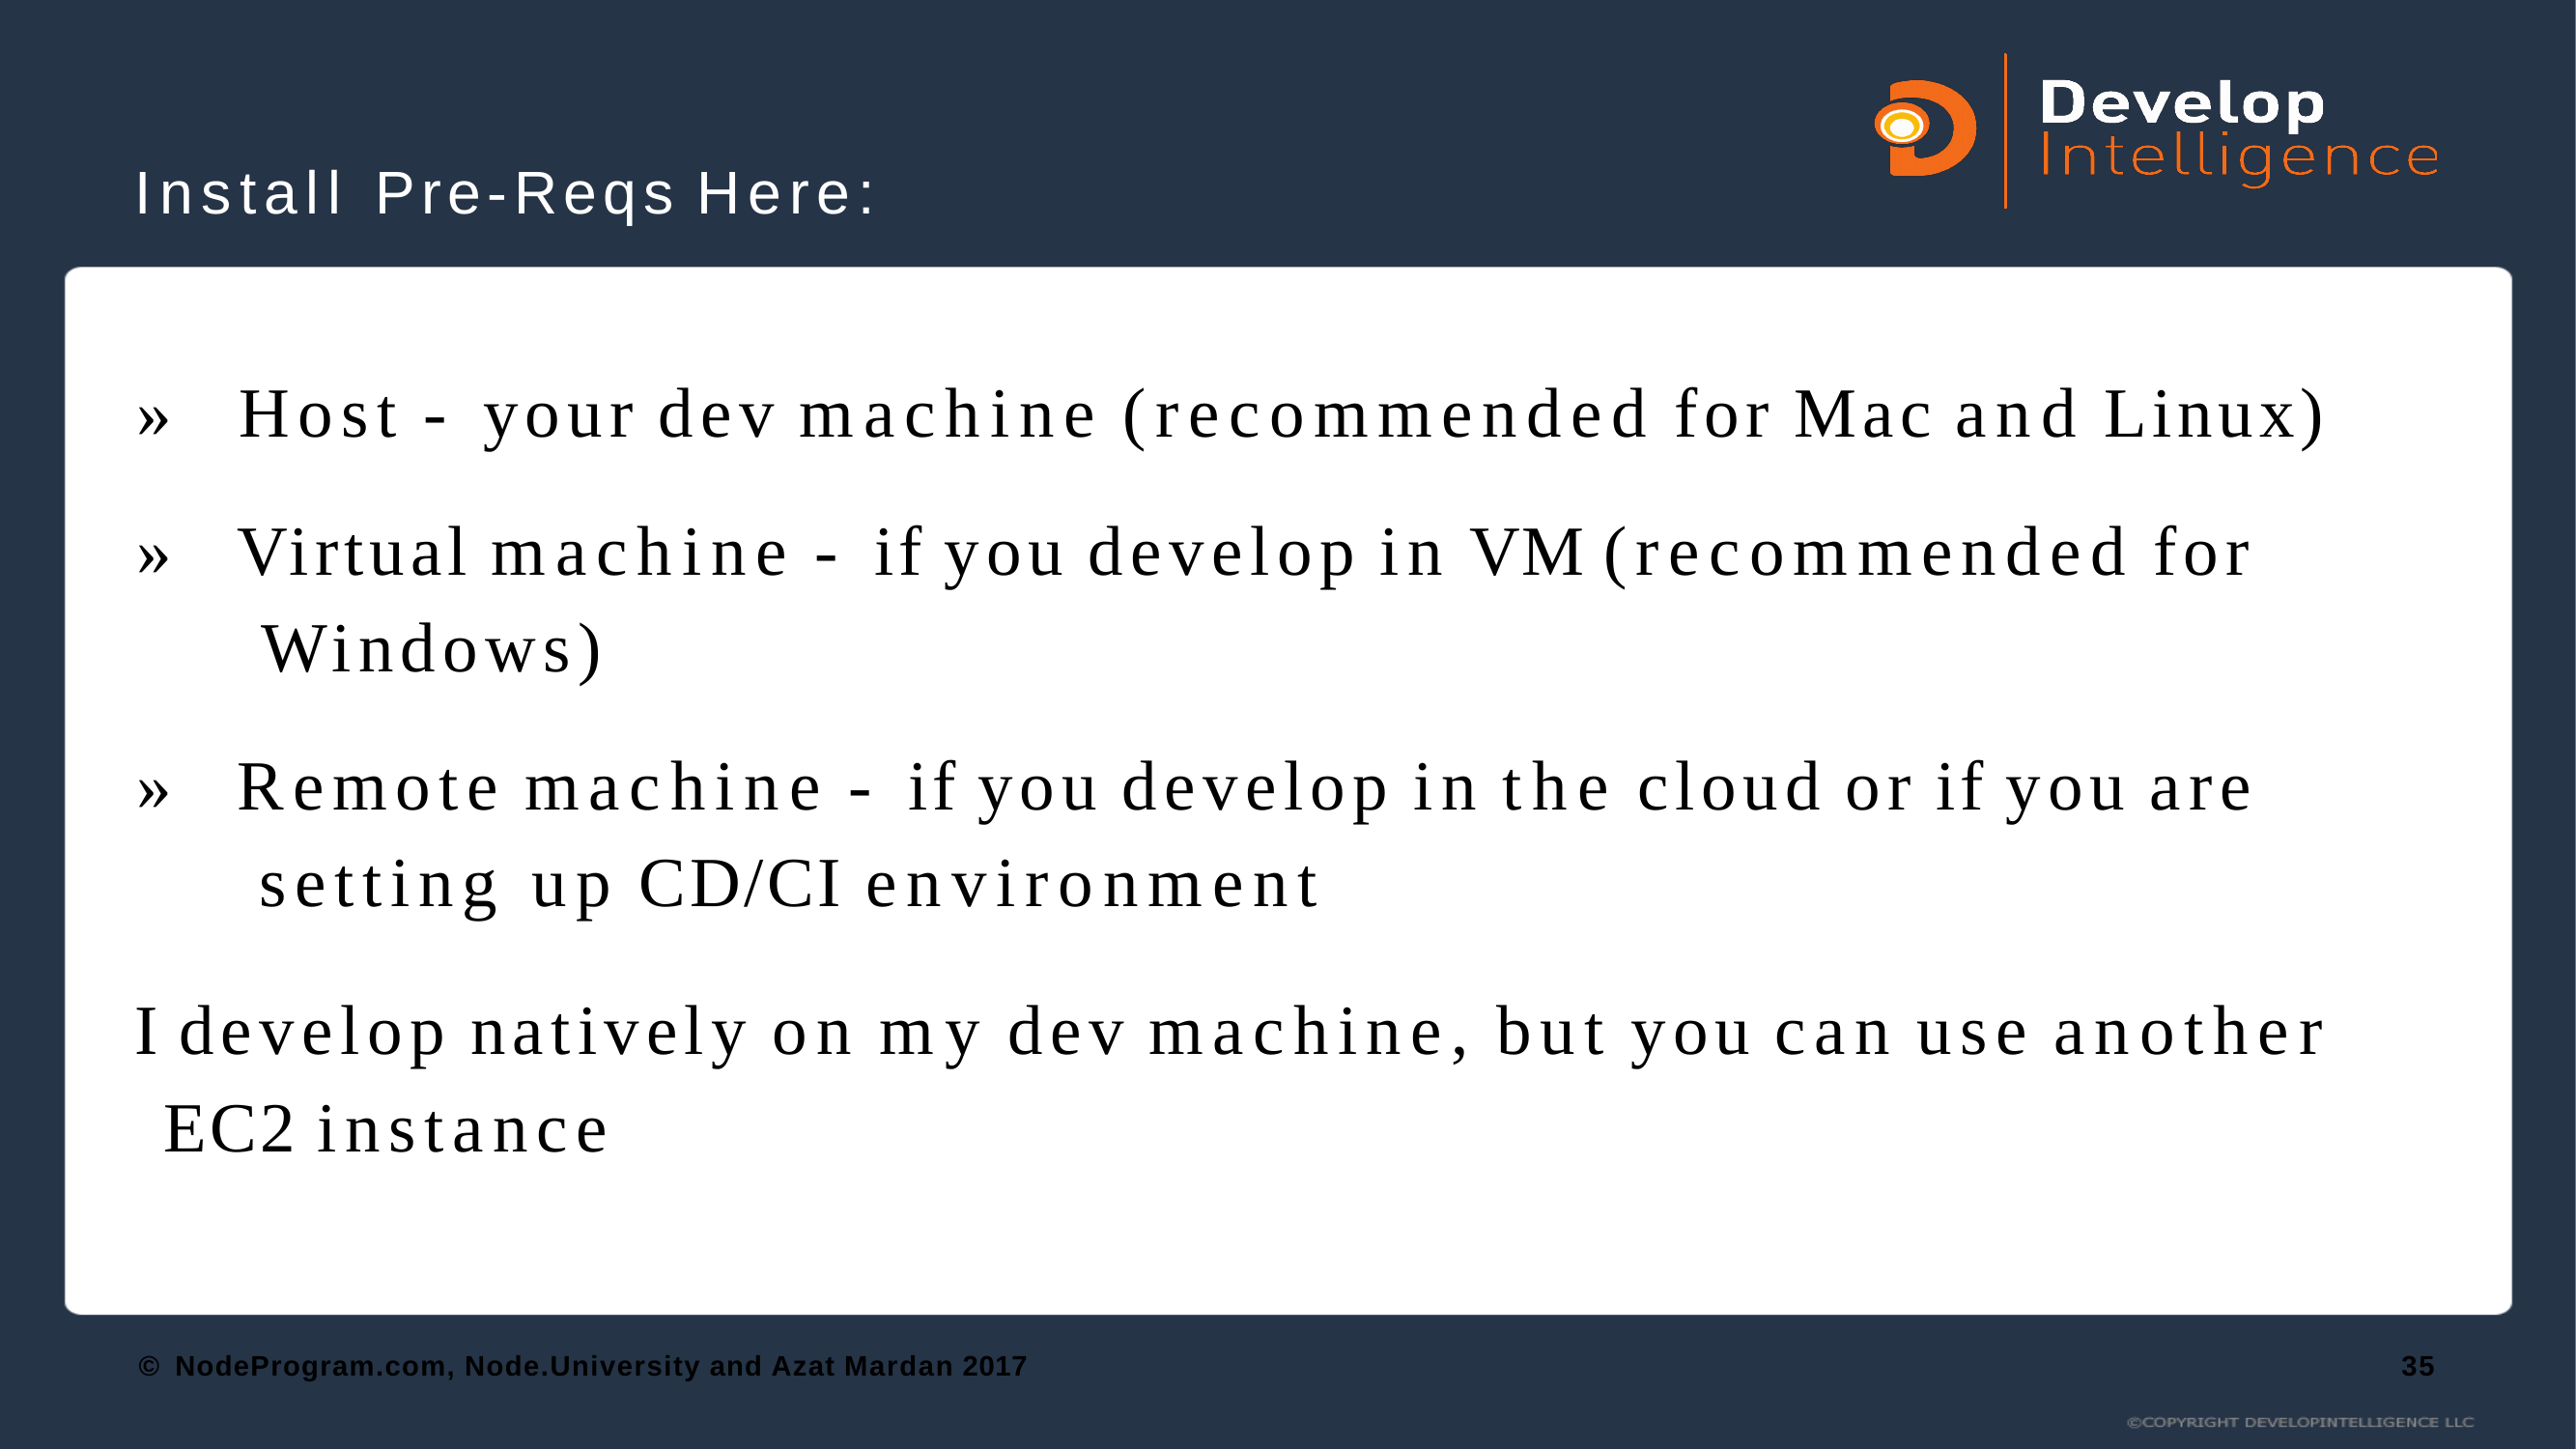

# Install Pre-Reqs Here:
»	Host - your dev machine (recommended for Mac and Linux)
»	Virtual machine - if you develop in VM (recommended for  Windows)
»	Remote machine - if you develop in the cloud or if you are  setting up CD/CI environment
I develop natively on my dev machine, but you can use another  EC2 instance
© NodeProgram.com, Node.University and Azat Mardan 2017
35